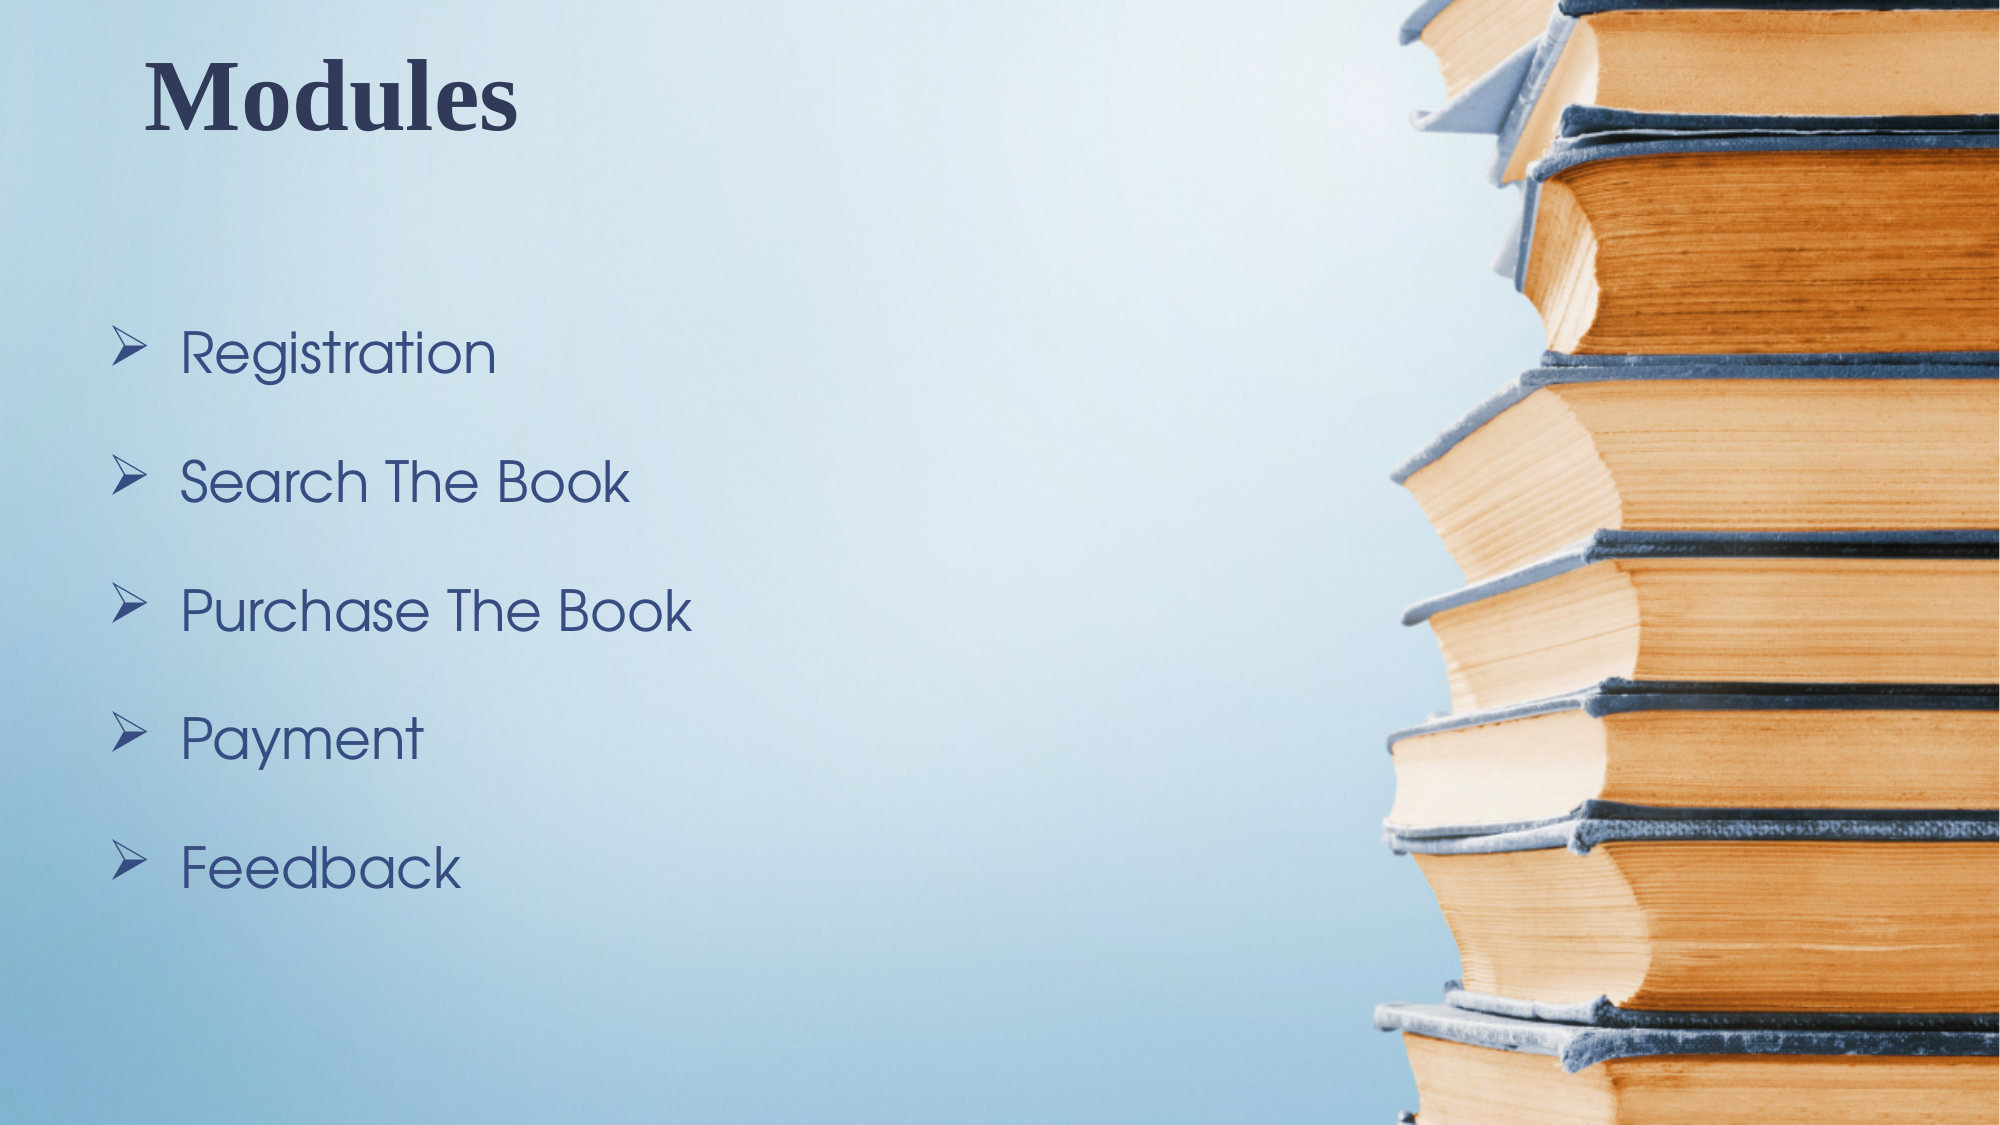

# Modules
Registration

Search The Book

Purchase The Book

Payment

Feedback